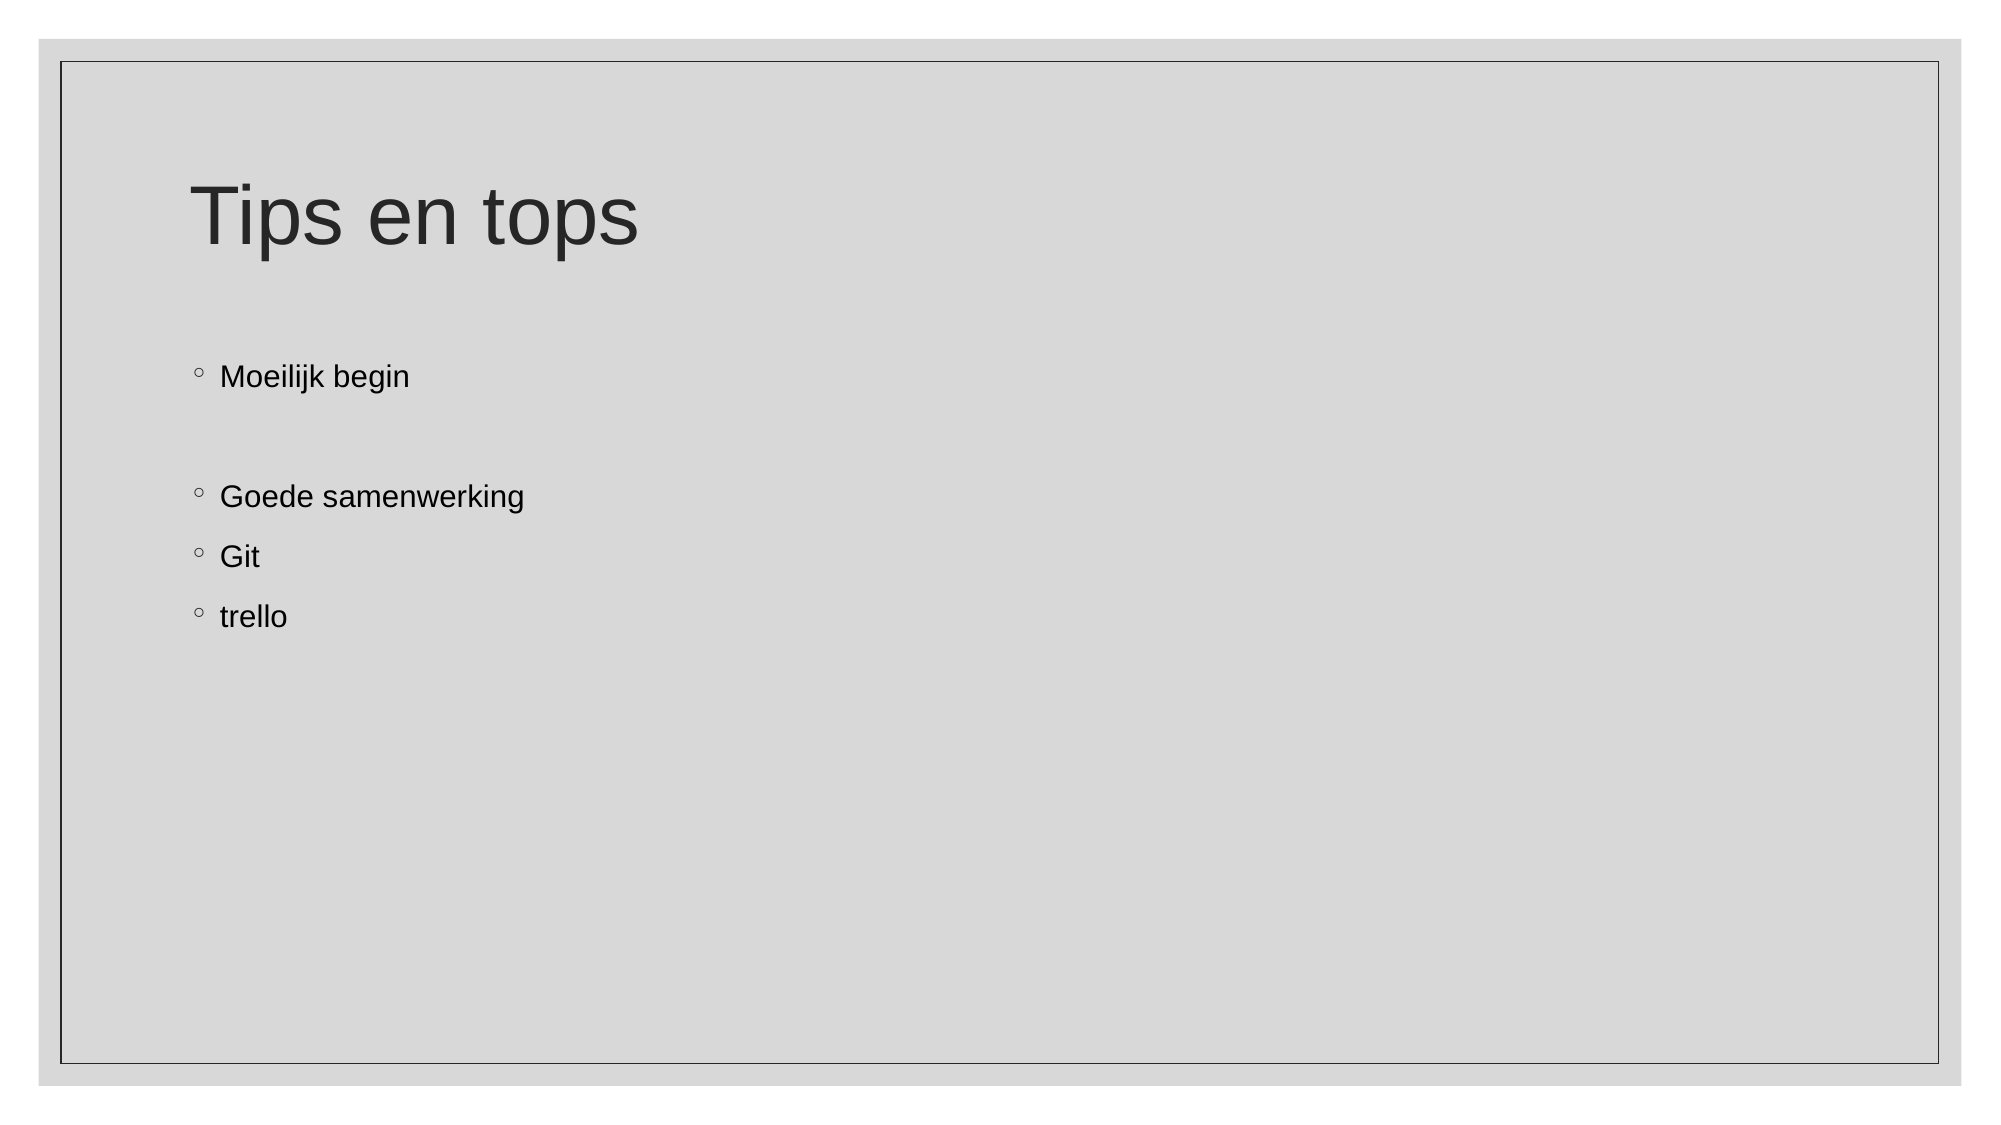

# Tips en tops
Moeilijk begin

Goede samenwerking
Git
trello